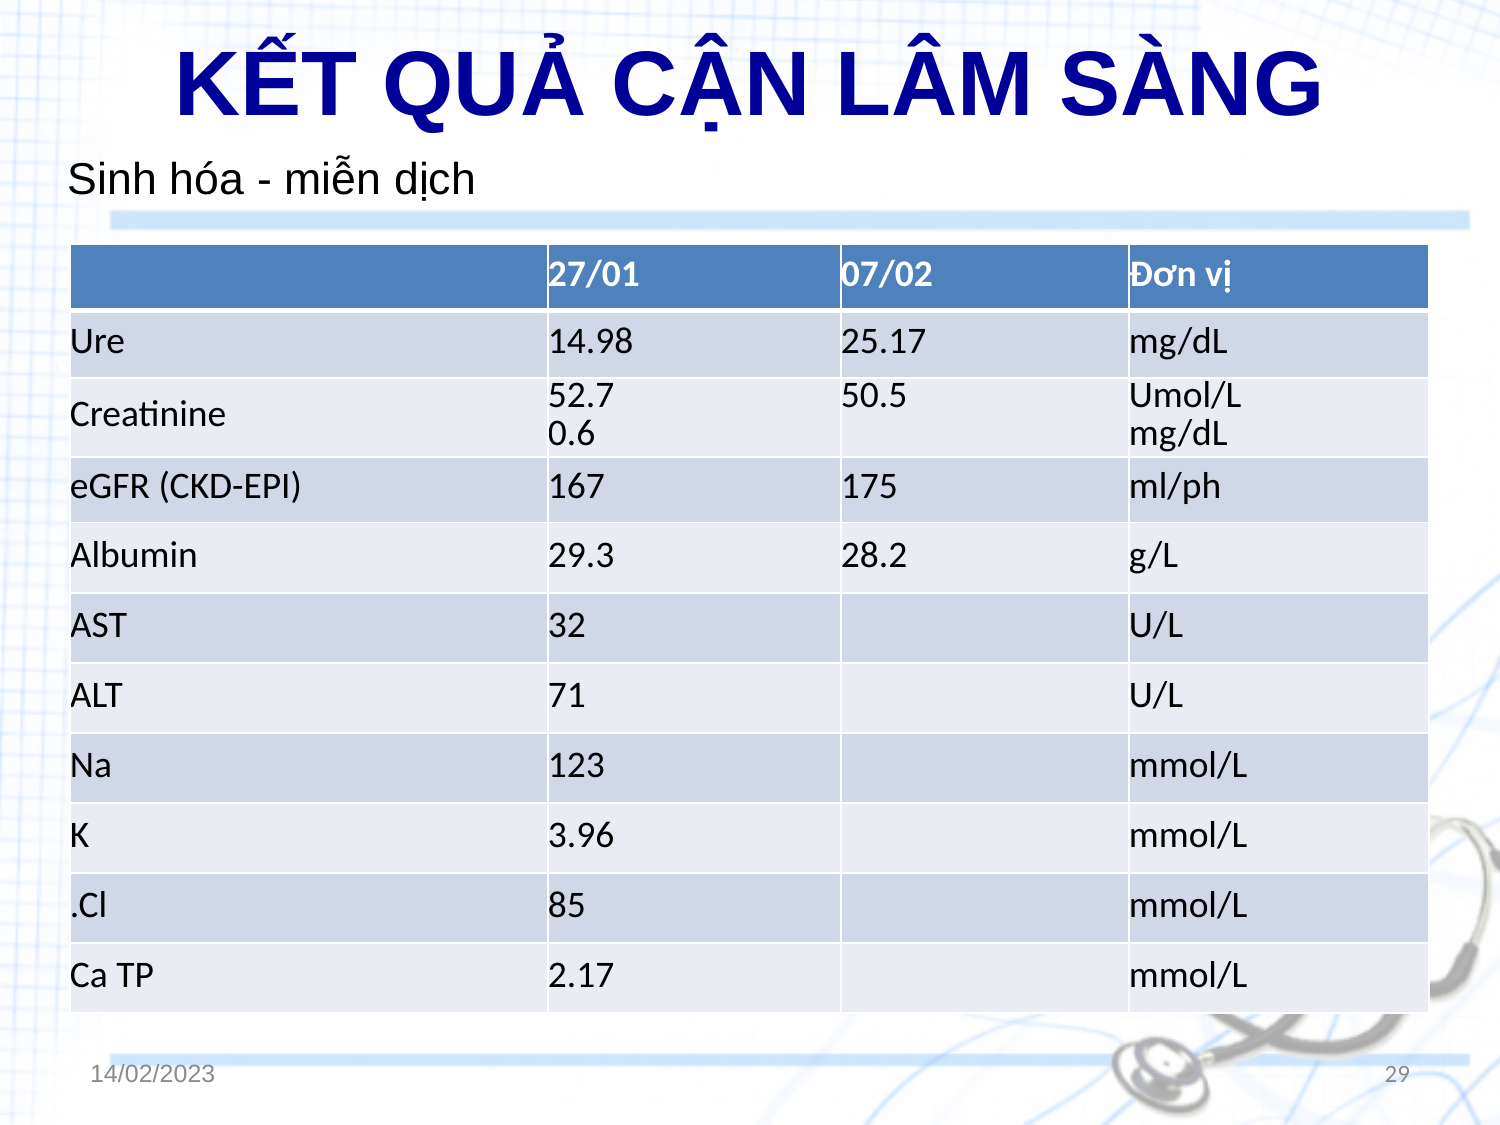

# KẾT QUẢ CẬN LÂM SÀNG
 Sinh hóa - miễn dịch
|  | 27/01 | 07/02 | Đơn vị |
| --- | --- | --- | --- |
| Ure | 14.98 | 25.17 | mg/dL |
| Creatinine | 52.7 0.6 | 50.5 | Umol/L mg/dL |
| eGFR (CKD-EPI) | 167 | 175 | ml/ph |
| Albumin | 29.3 | 28.2 | g/L |
| AST | 32 |  | U/L |
| ALT | 71 |  | U/L |
| Na | 123 |  | mmol/L |
| K | 3.96 |  | mmol/L |
| .Cl | 85 |  | mmol/L |
| Ca TP | 2.17 |  | mmol/L |
14/02/2023
29